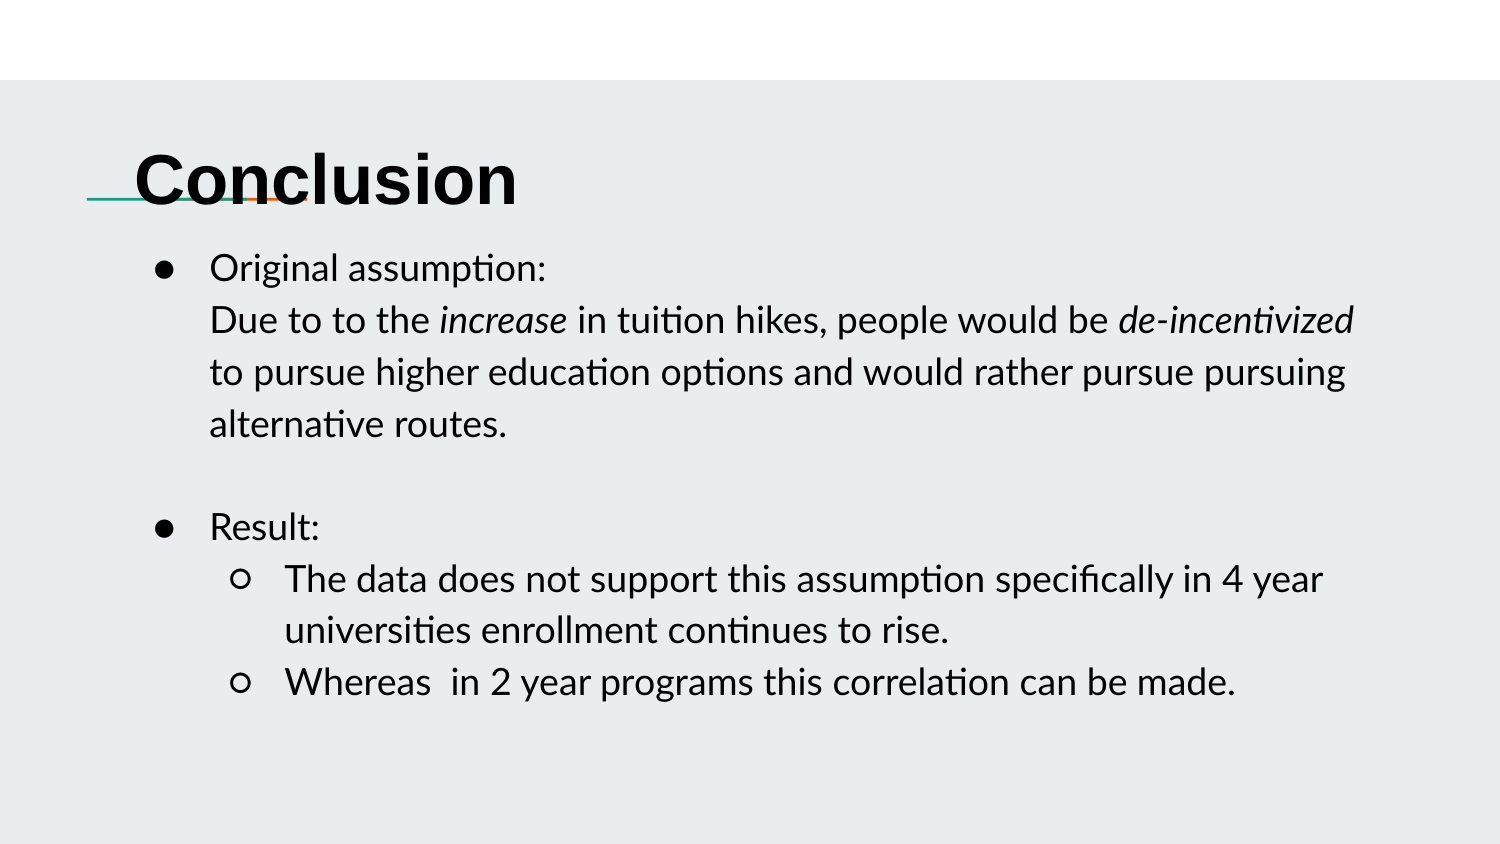

Conclusion
# Original assumption:
Due to to the increase in tuition hikes, people would be de-incentivized to pursue higher education options and would rather pursue pursuing alternative routes.
Result:
The data does not support this assumption specifically in 4 year universities enrollment continues to rise.
Whereas  in 2 year programs this correlation can be made.